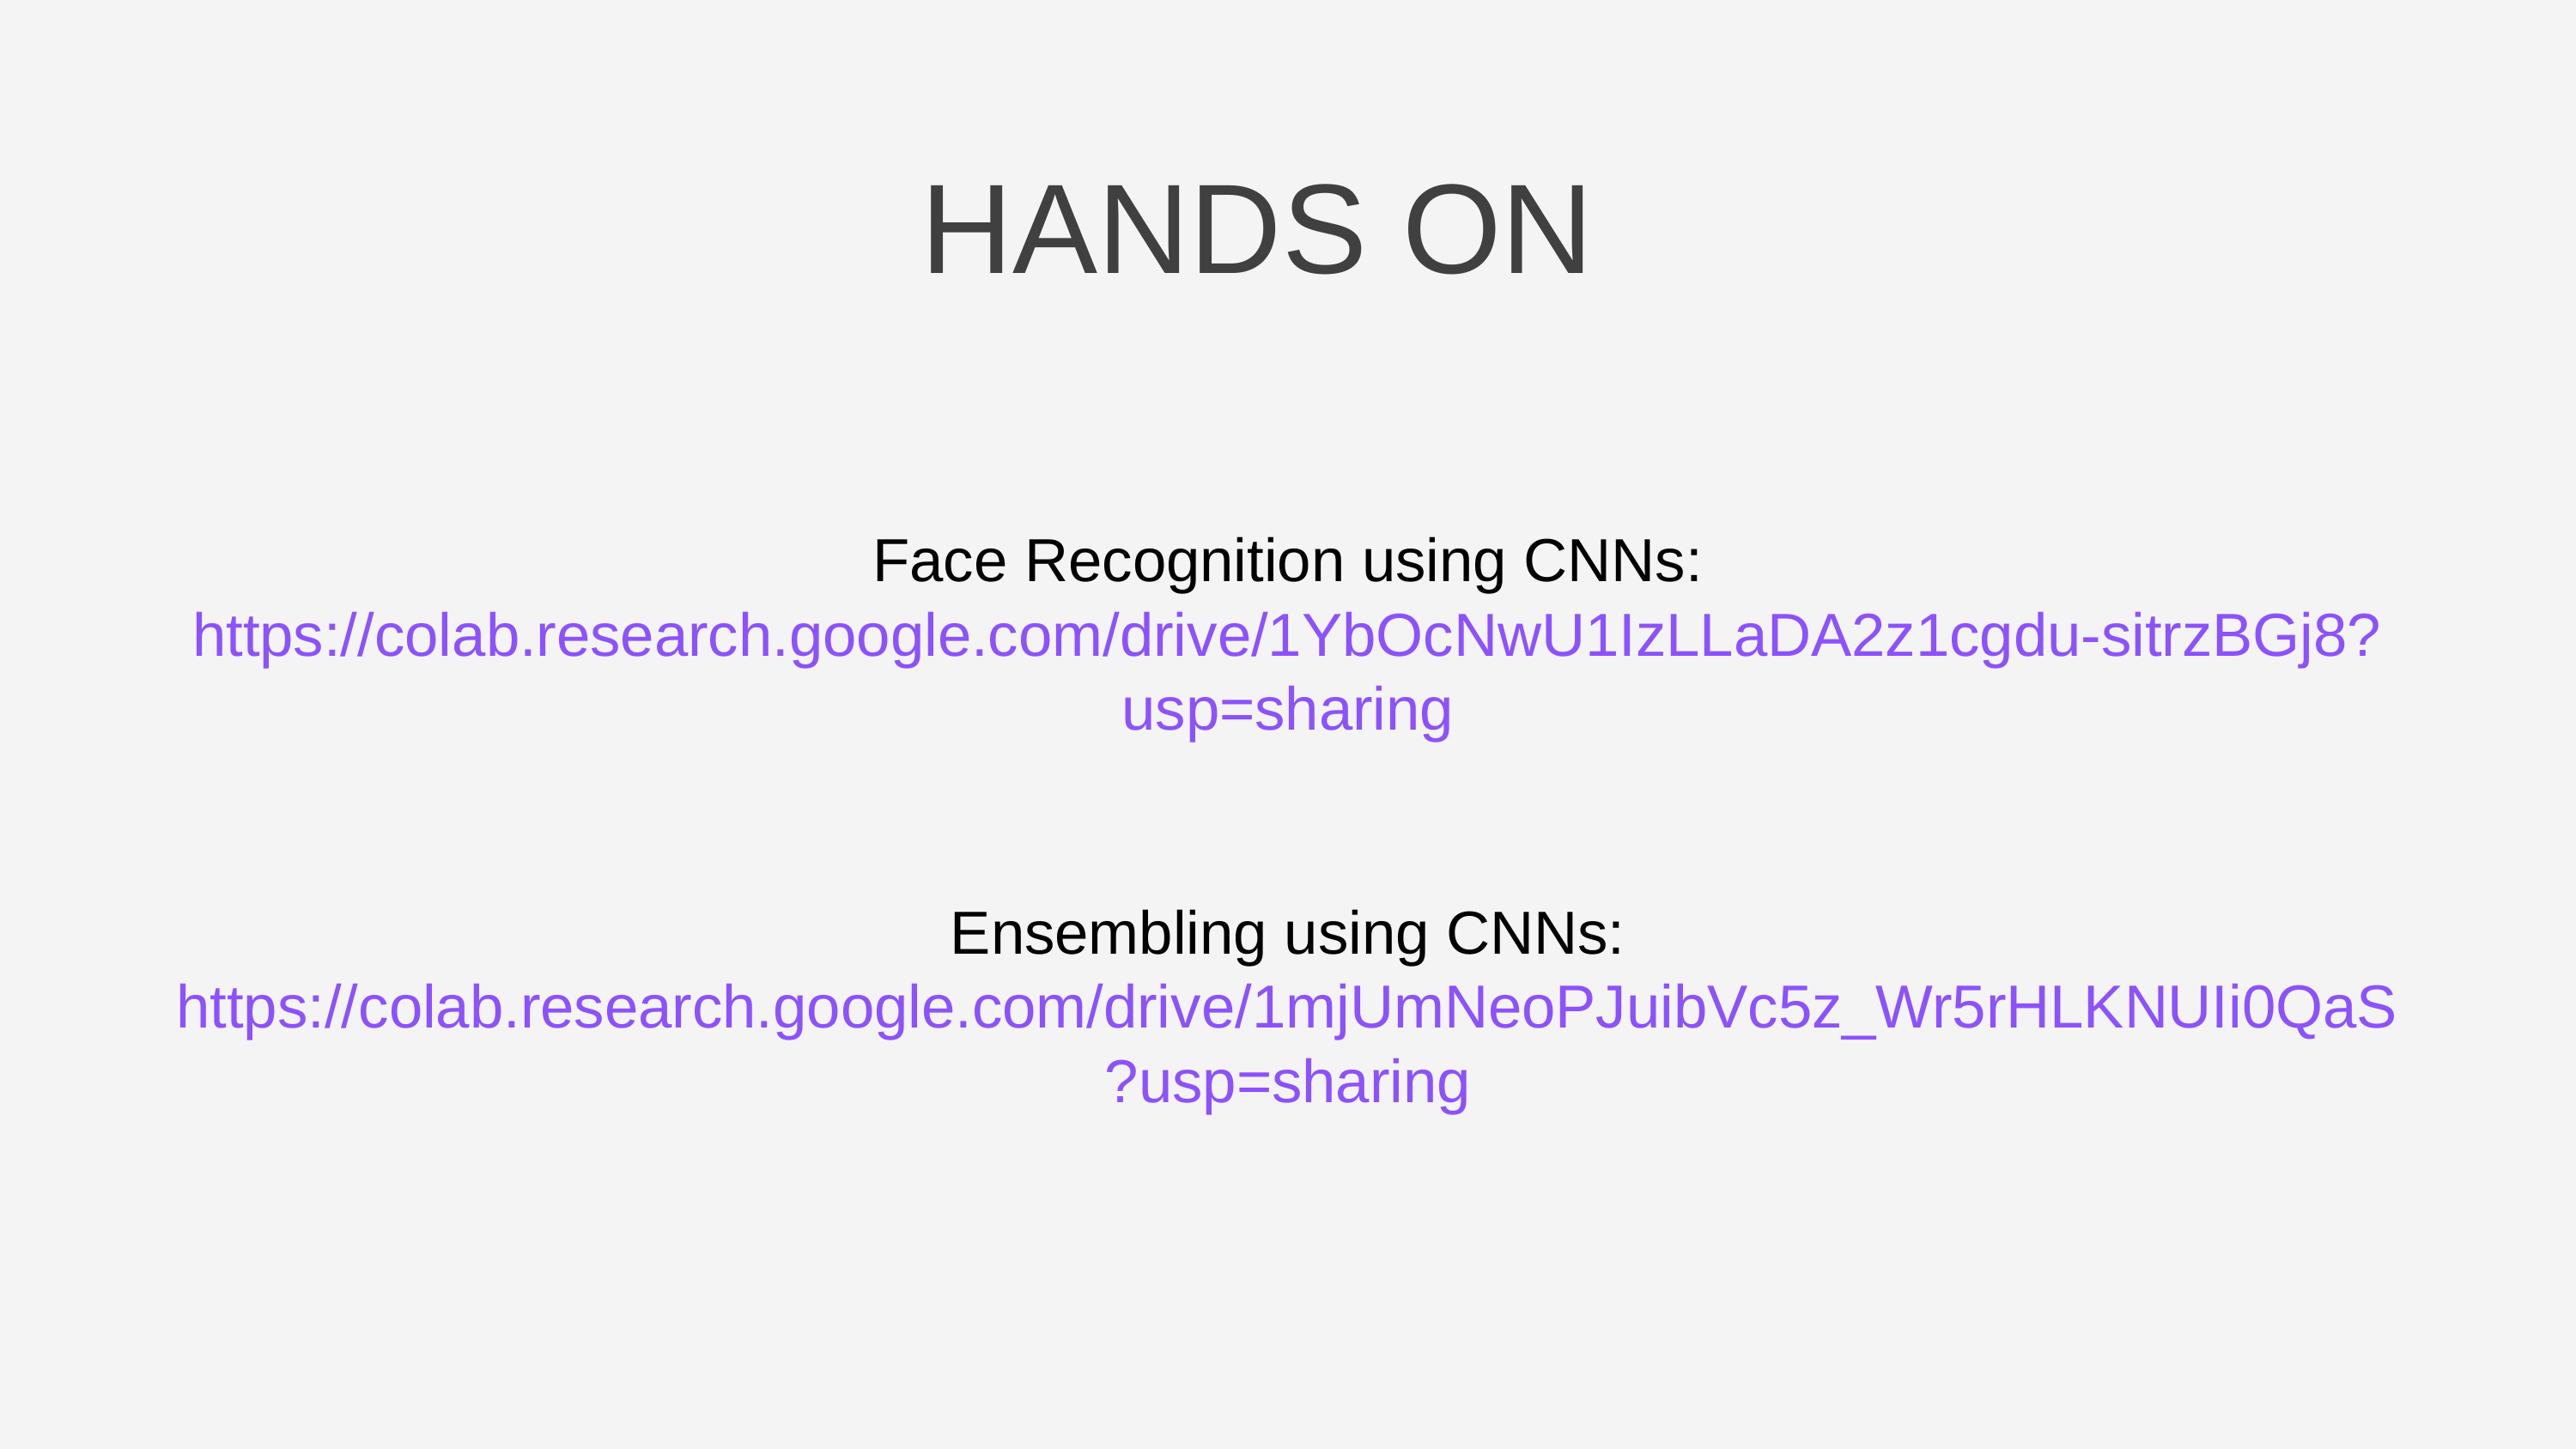

HANDS ON
Face Recognition using CNNs: https://colab.research.google.com/drive/1YbOcNwU1IzLLaDA2z1cgdu-sitrzBGj8?usp=sharing
Ensembling using CNNs: https://colab.research.google.com/drive/1mjUmNeoPJuibVc5z_Wr5rHLKNUIi0QaS?usp=sharing